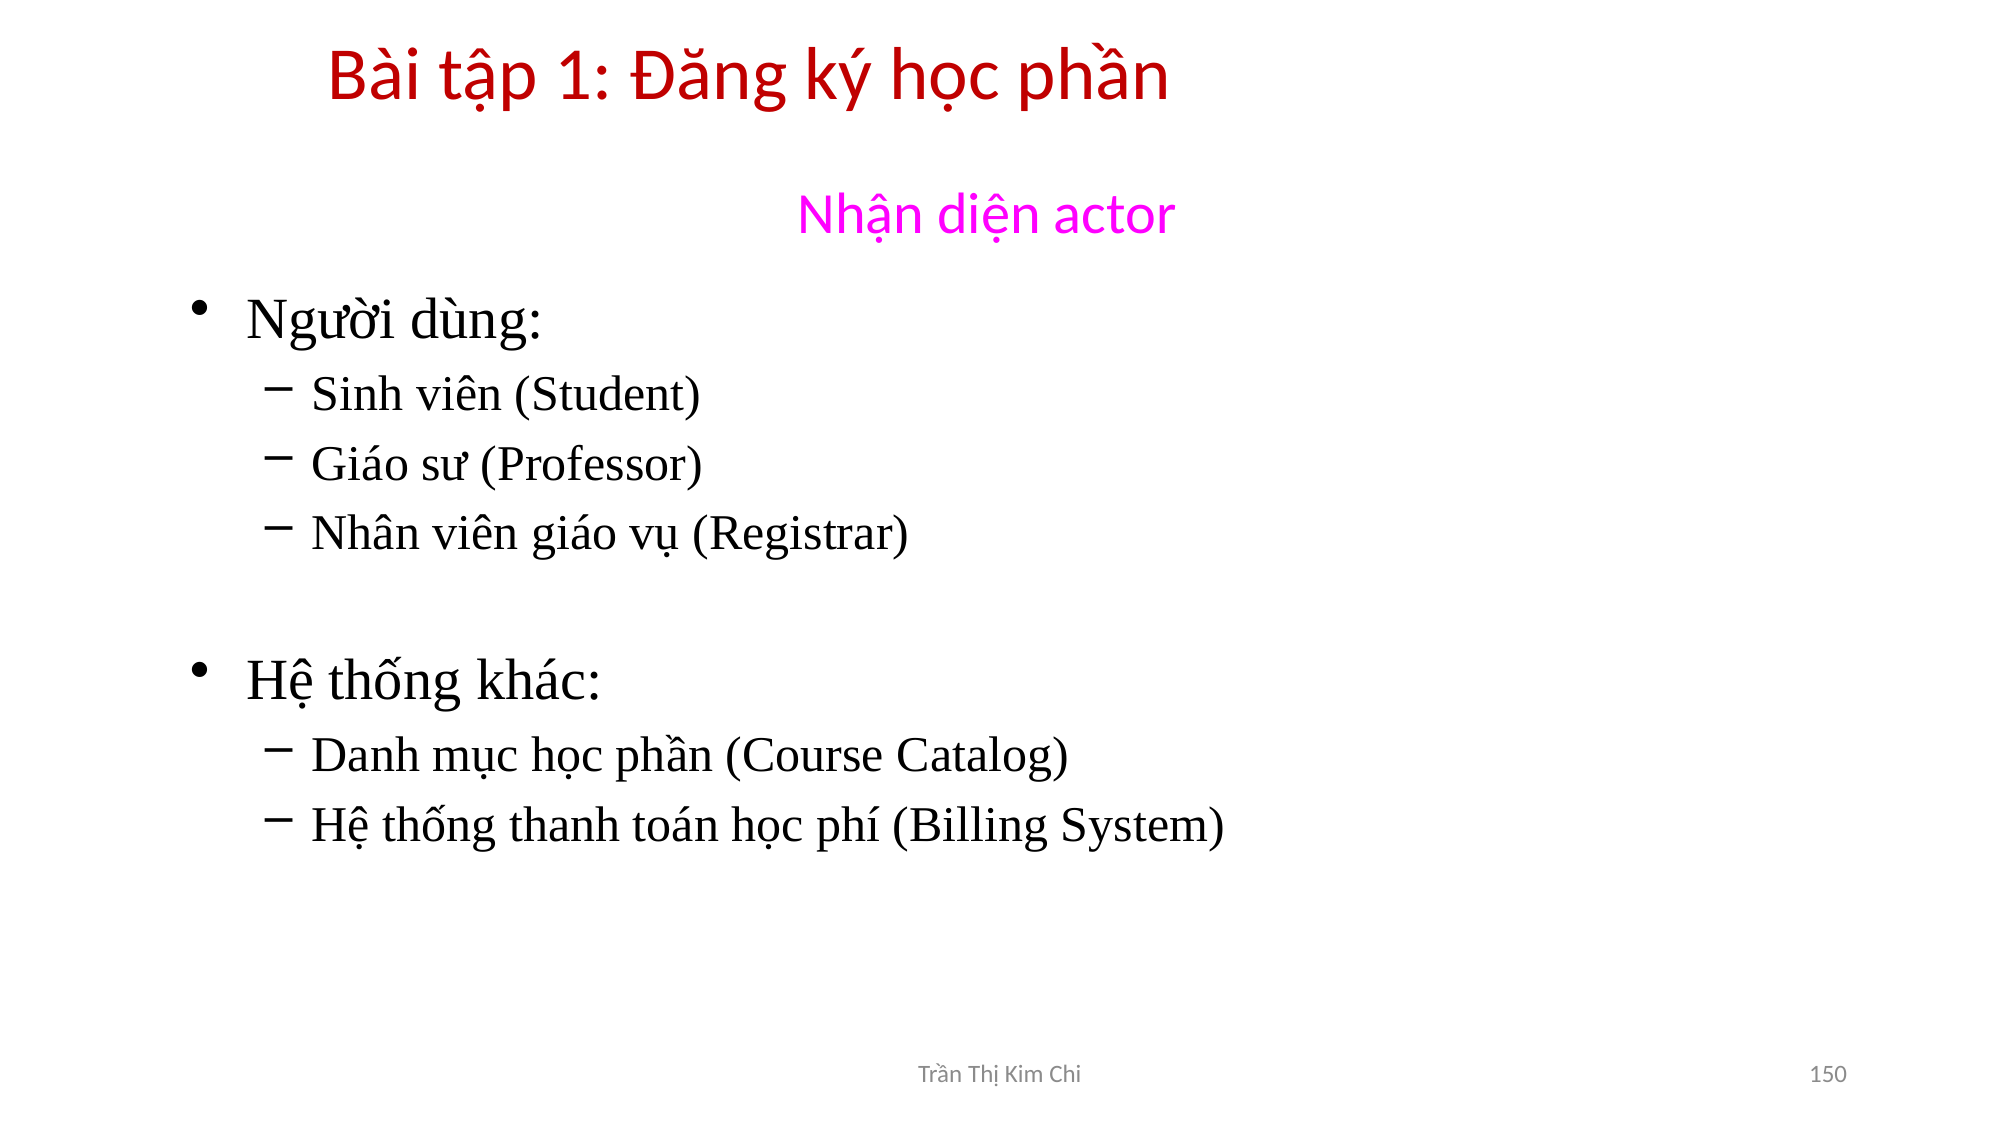

# Bài tập 1: Đăng ký học phần
Nhận diện actor
Người dùng:
Sinh viên (Student)
Giáo sư (Professor)
Nhân viên giáo vụ (Registrar)

Hệ thống khác:
Danh mục học phần (Course Catalog)
Hệ thống thanh toán học phí (Billing System)
Trần Thị Kim Chi
150
Hệ thống thư viện